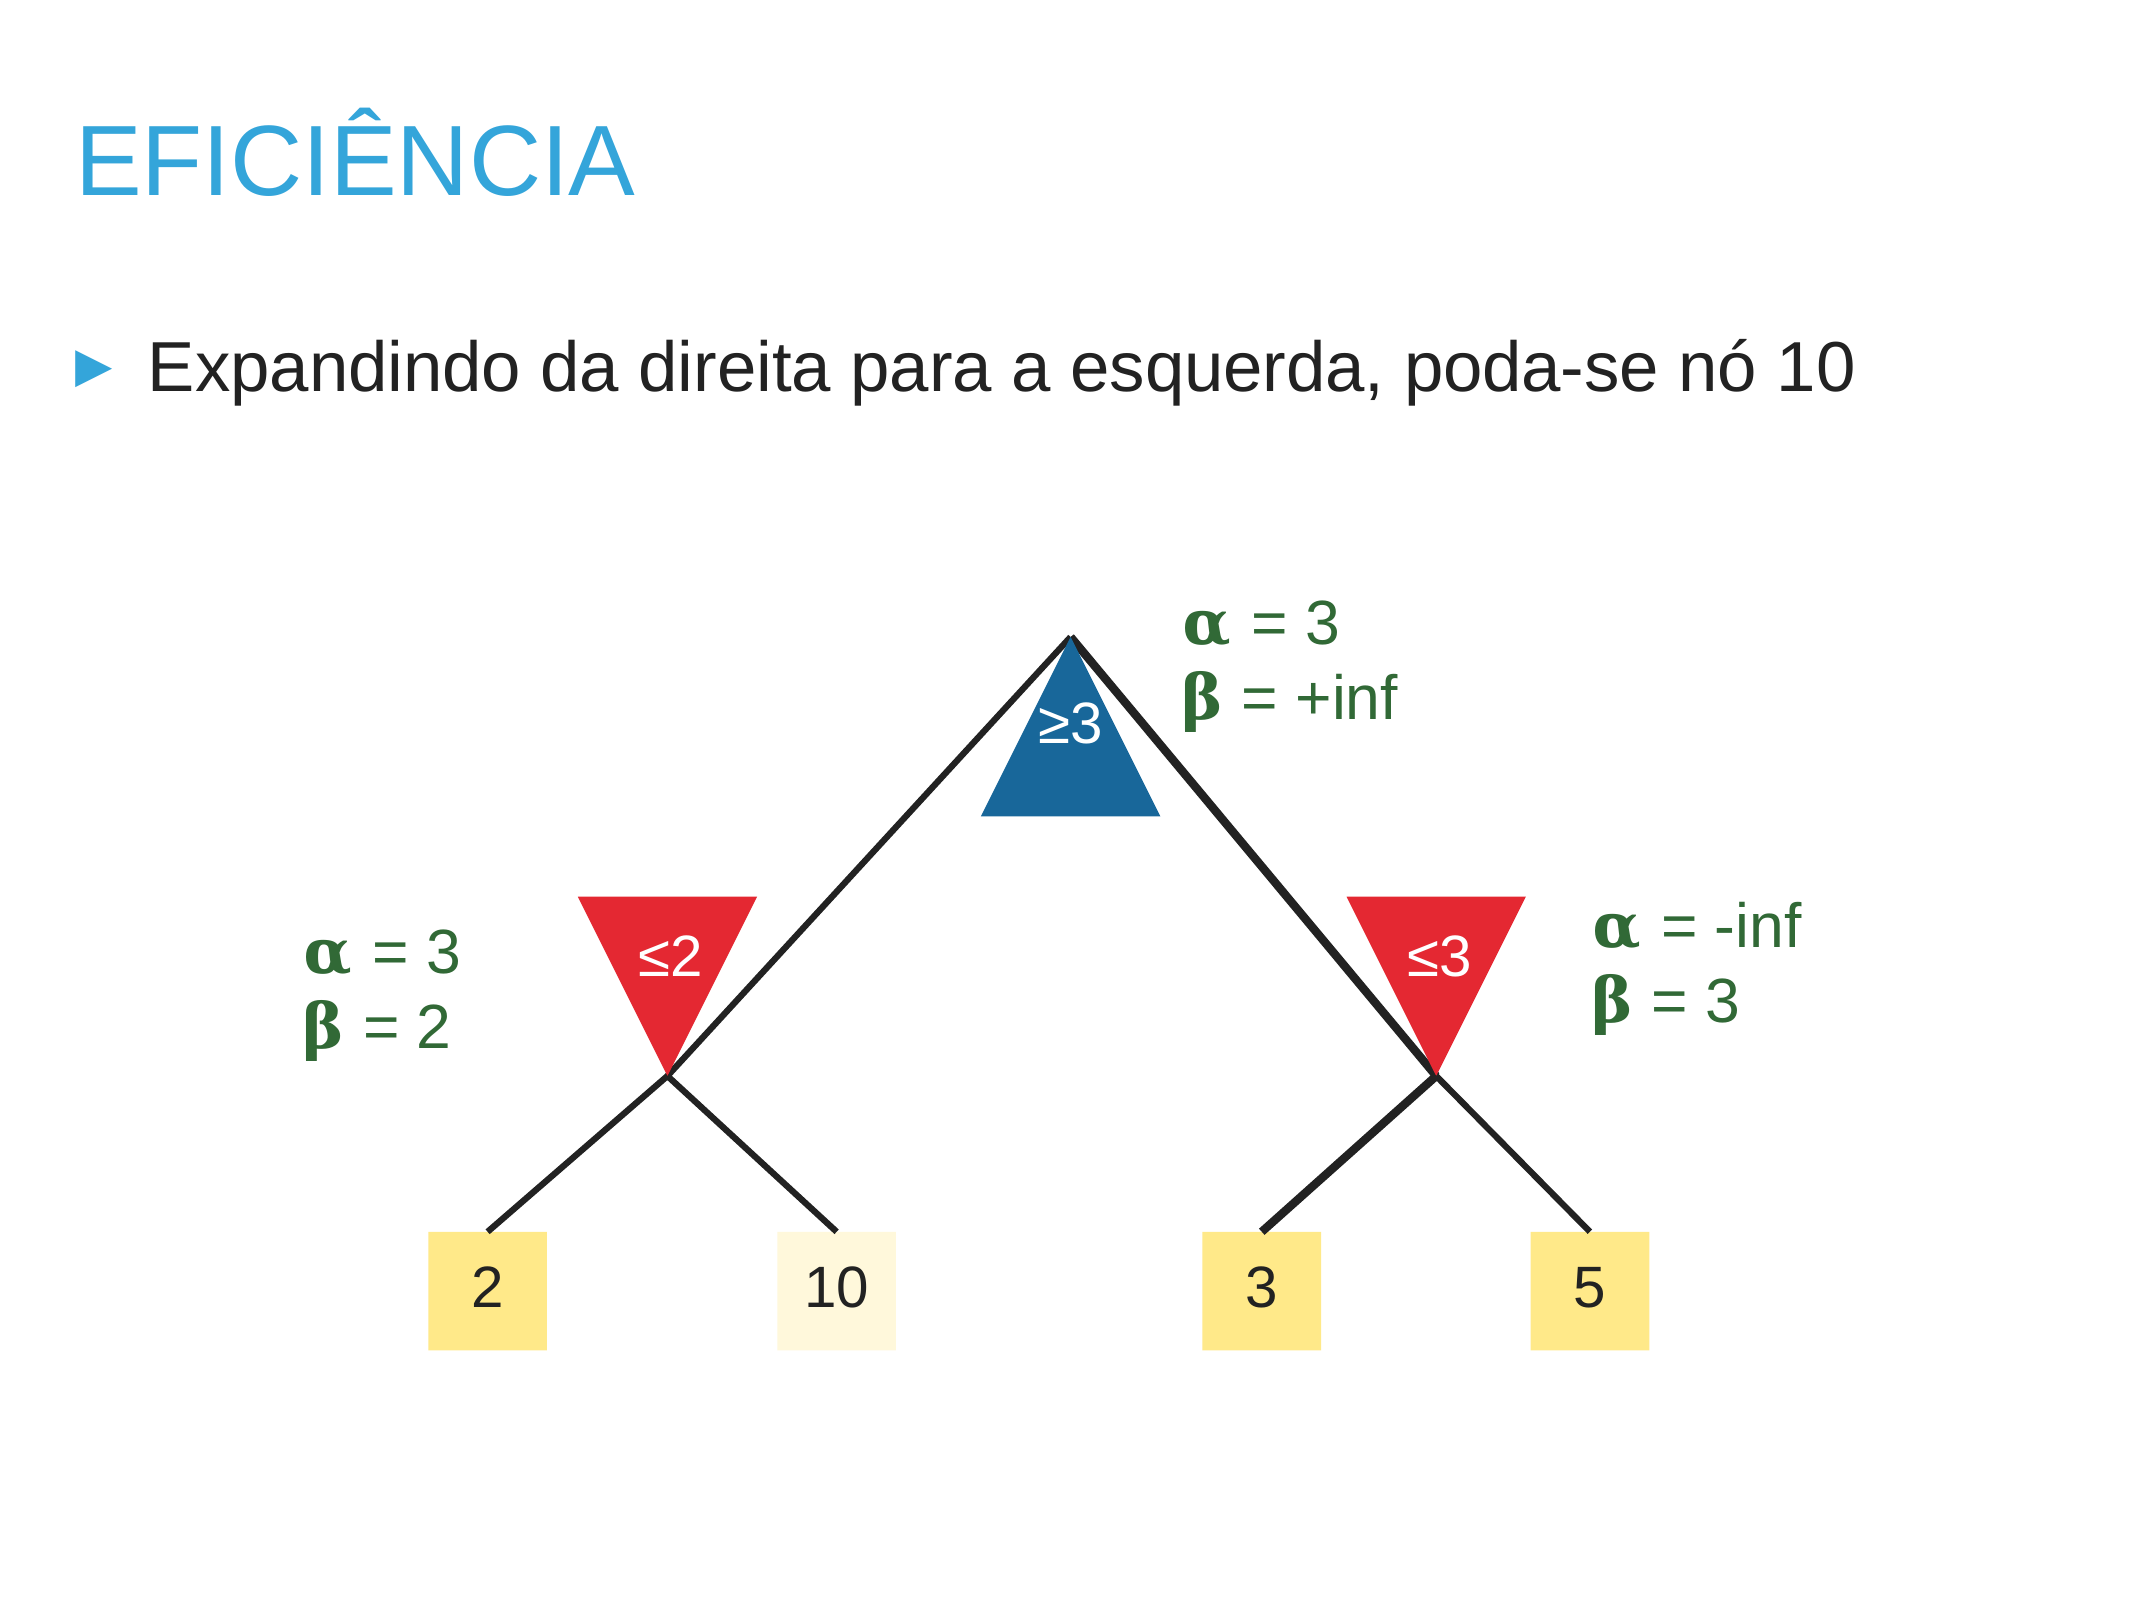

# eficiência
Expandindo da direita para a esquerda, poda-se nó 10
𝛂 = 3
𝛃 = +inf
≥3
𝛂 = -inf
𝛃 = 3
𝛂 = 3
𝛃 = 2

≤2
≤3
2
10
3
5